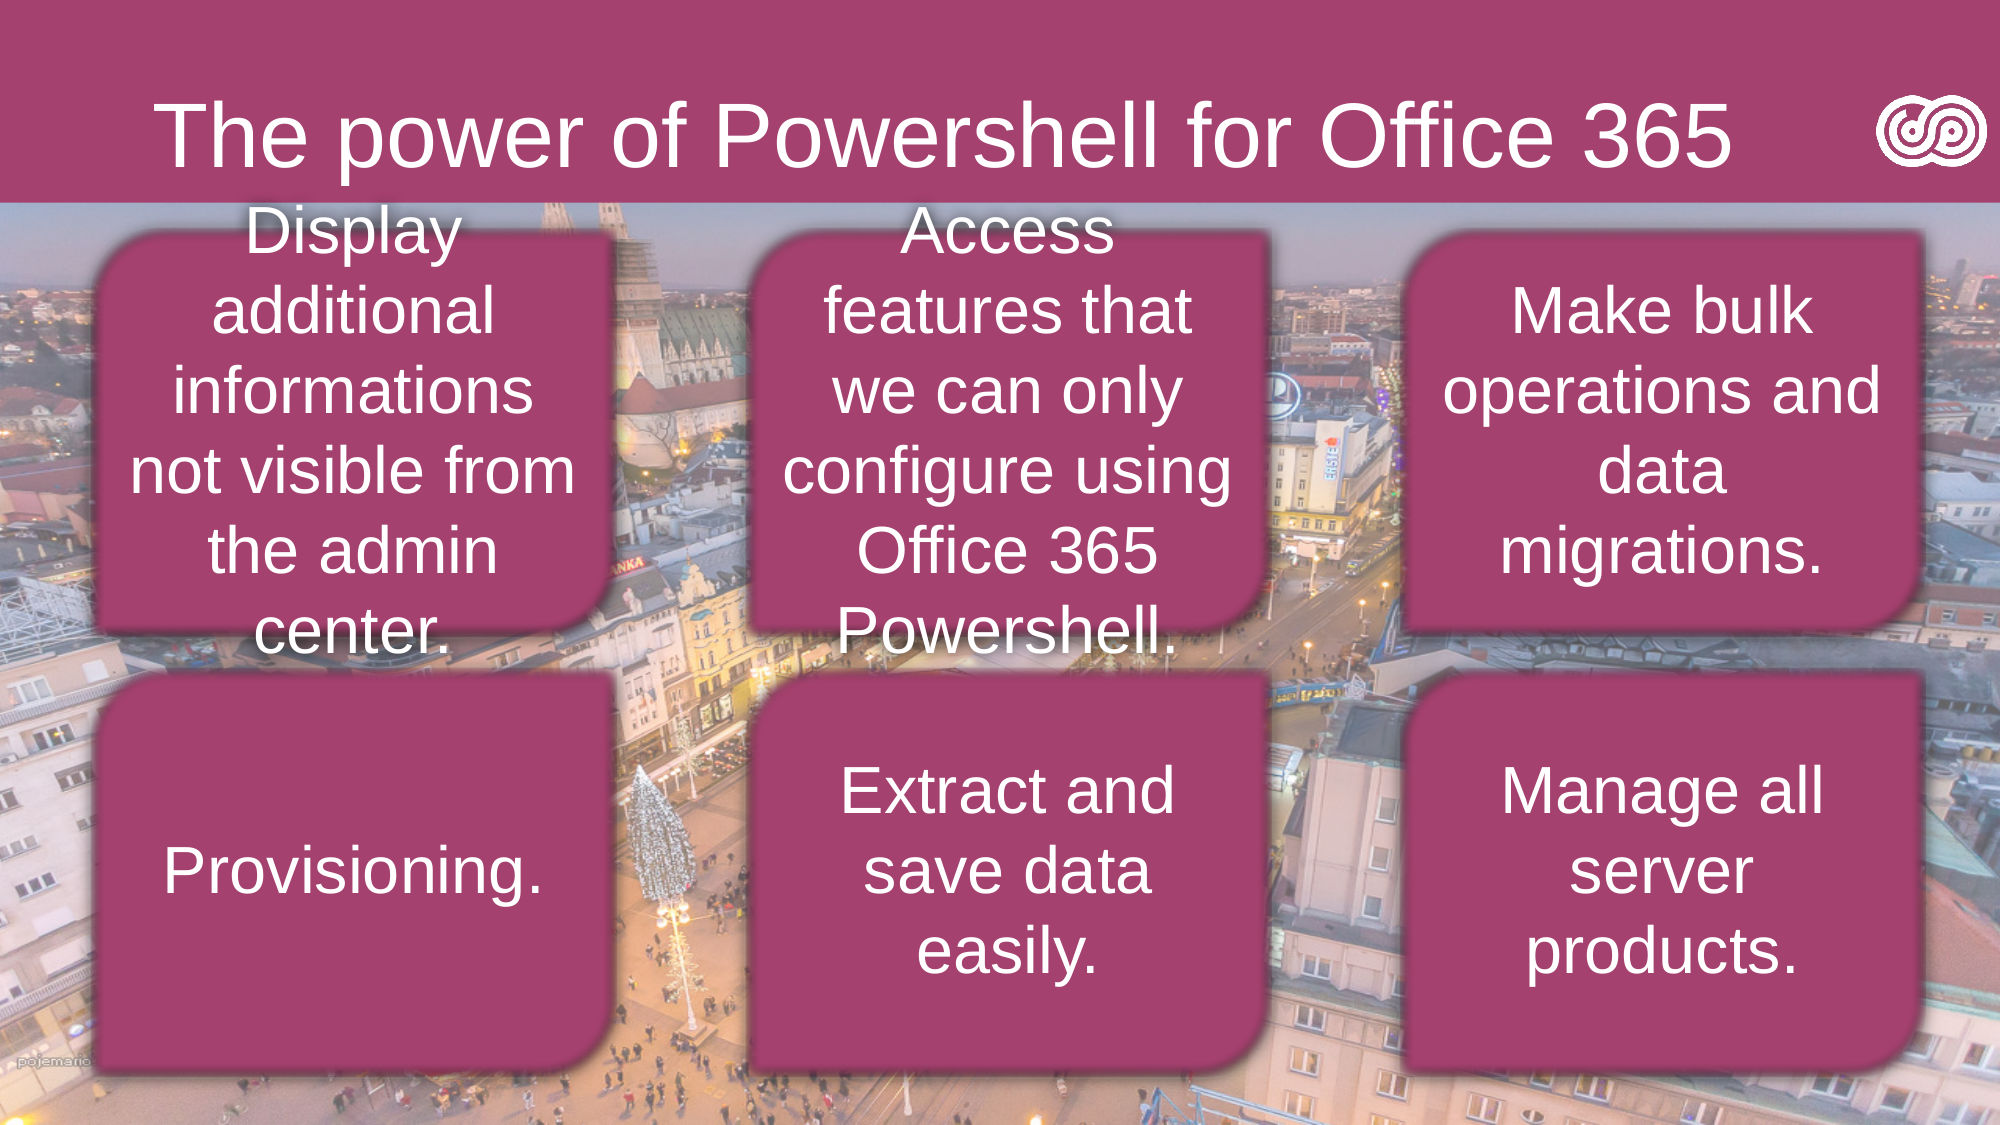

# The power of Powershell for Office 365
Display additional informations not visible from the admin center.
Access features that we can only configure using Office 365 Powershell.
Make bulk operations and data migrations.
Provisioning.
Extract and save data easily.
Manage all server products.